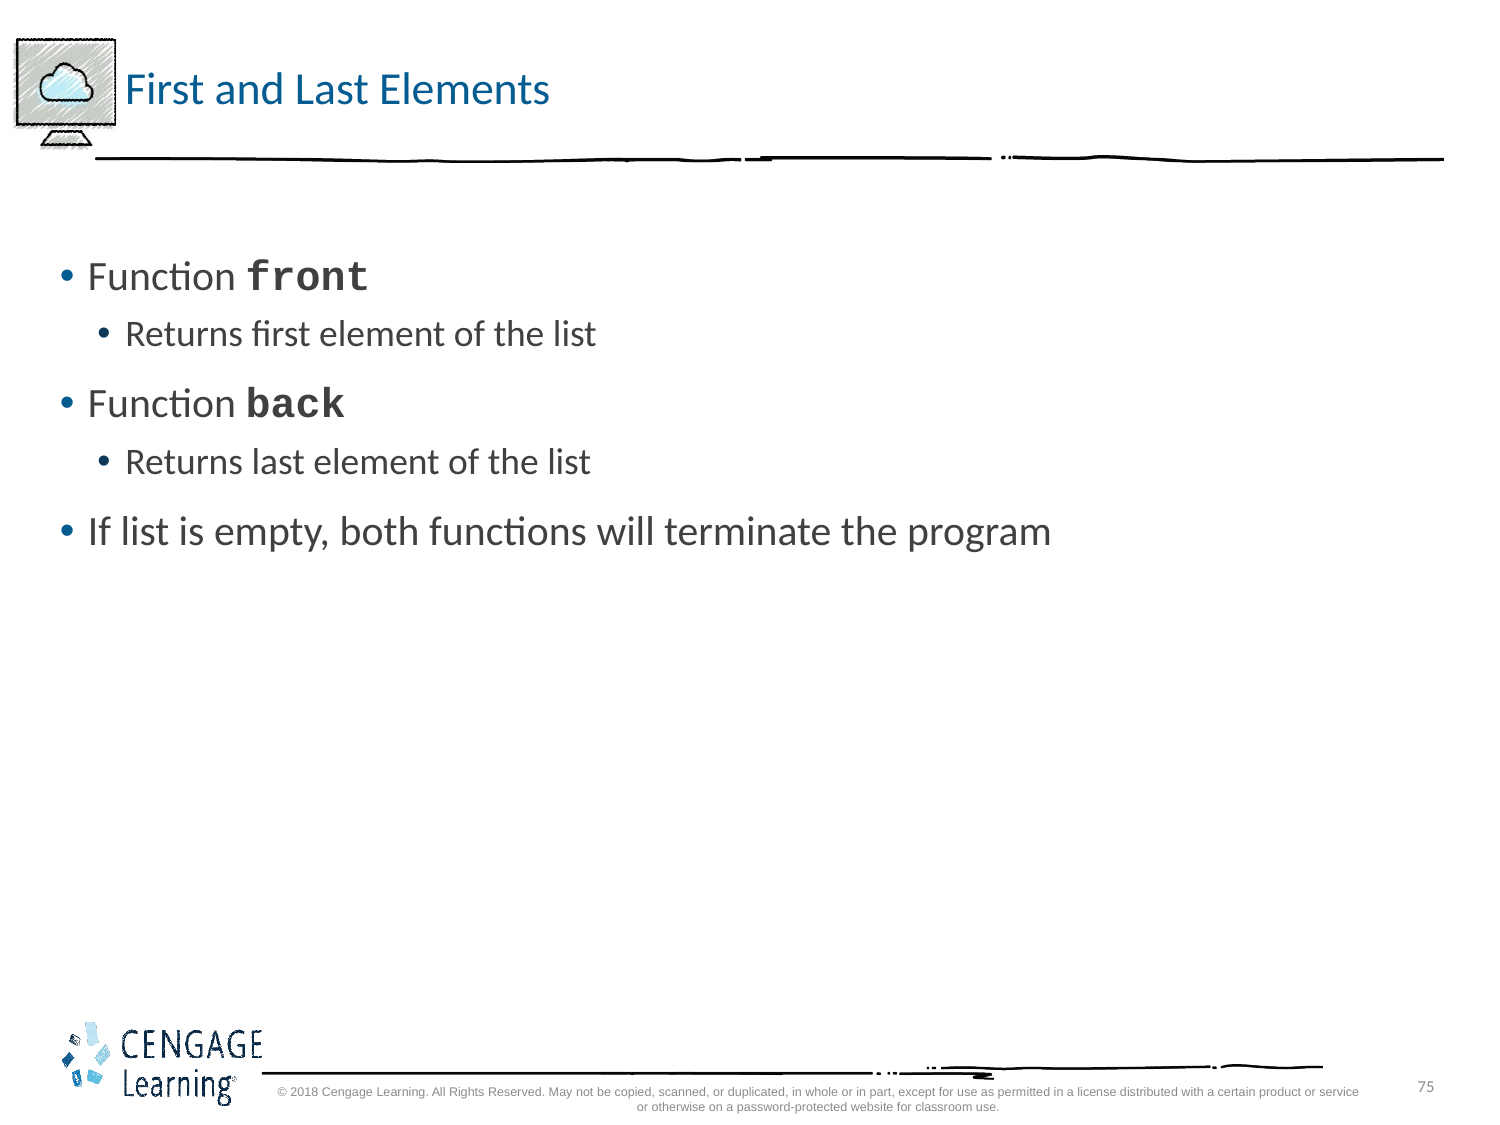

# First and Last Elements
Function front
Returns first element of the list
Function back
Returns last element of the list
If list is empty, both functions will terminate the program
© 2018 Cengage Learning. All Rights Reserved. May not be copied, scanned, or duplicated, in whole or in part, except for use as permitted in a license distributed with a certain product or service or otherwise on a password-protected website for classroom use.